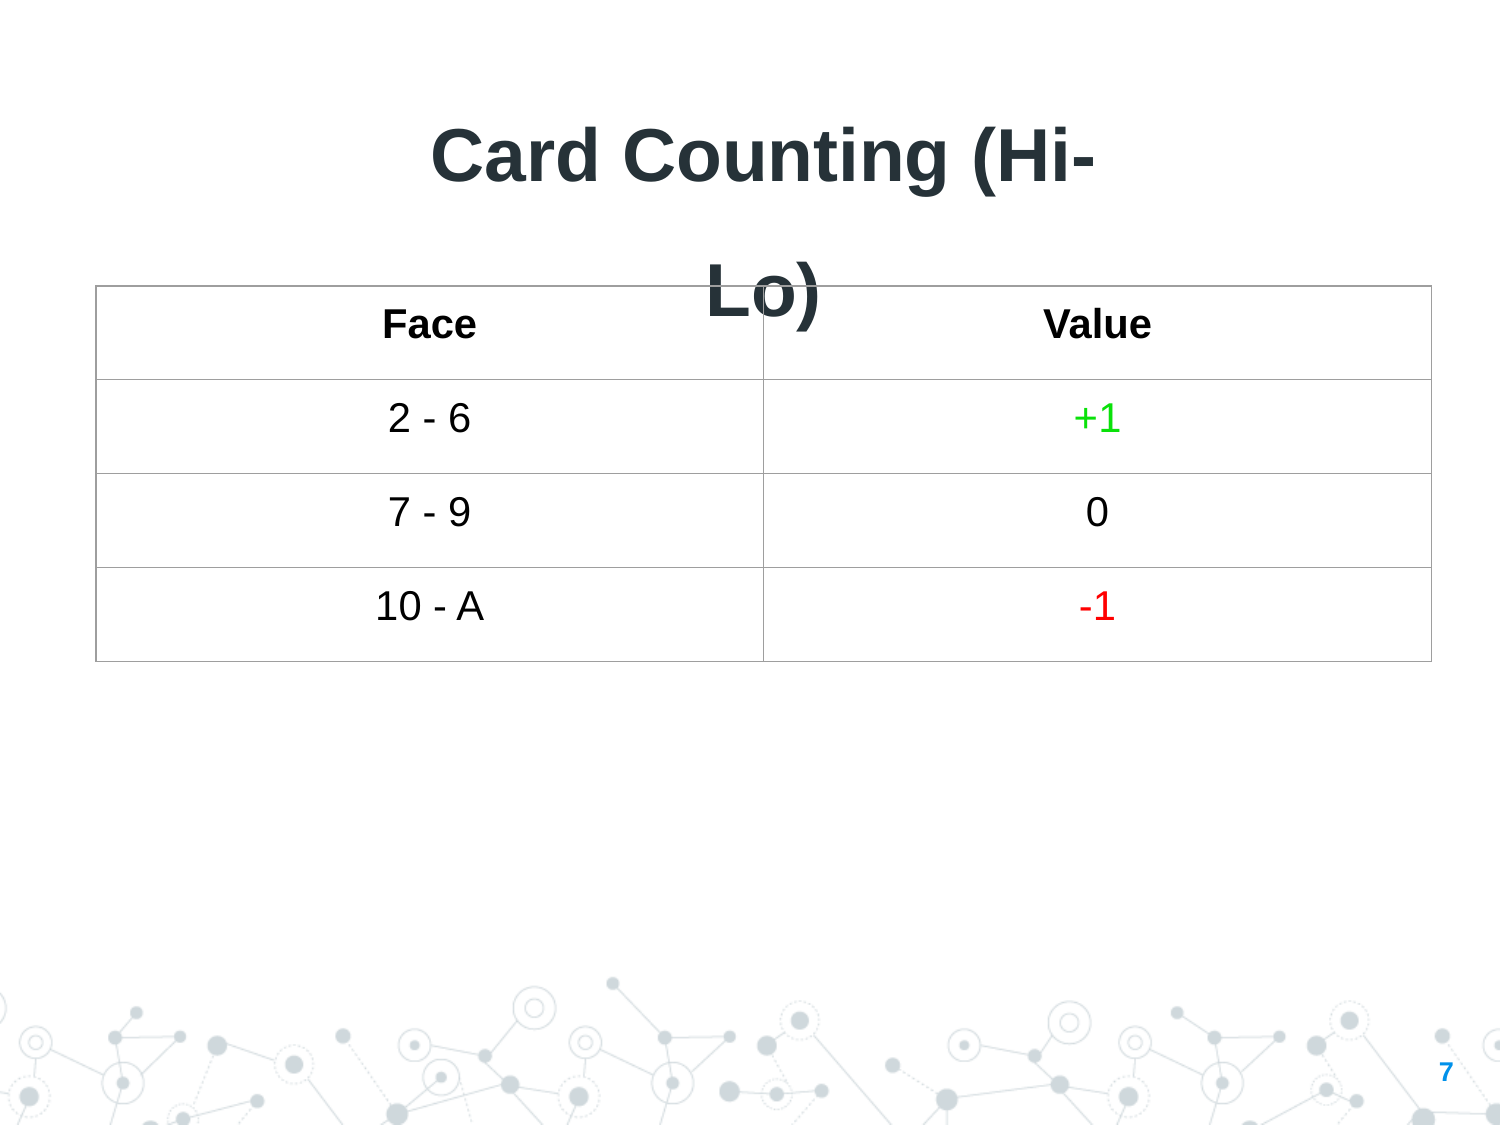

Card Counting (Hi-Lo)
| Face | Value |
| --- | --- |
| 2 - 6 | +1 |
| 7 - 9 | 0 |
| 10 - A | -1 |
7